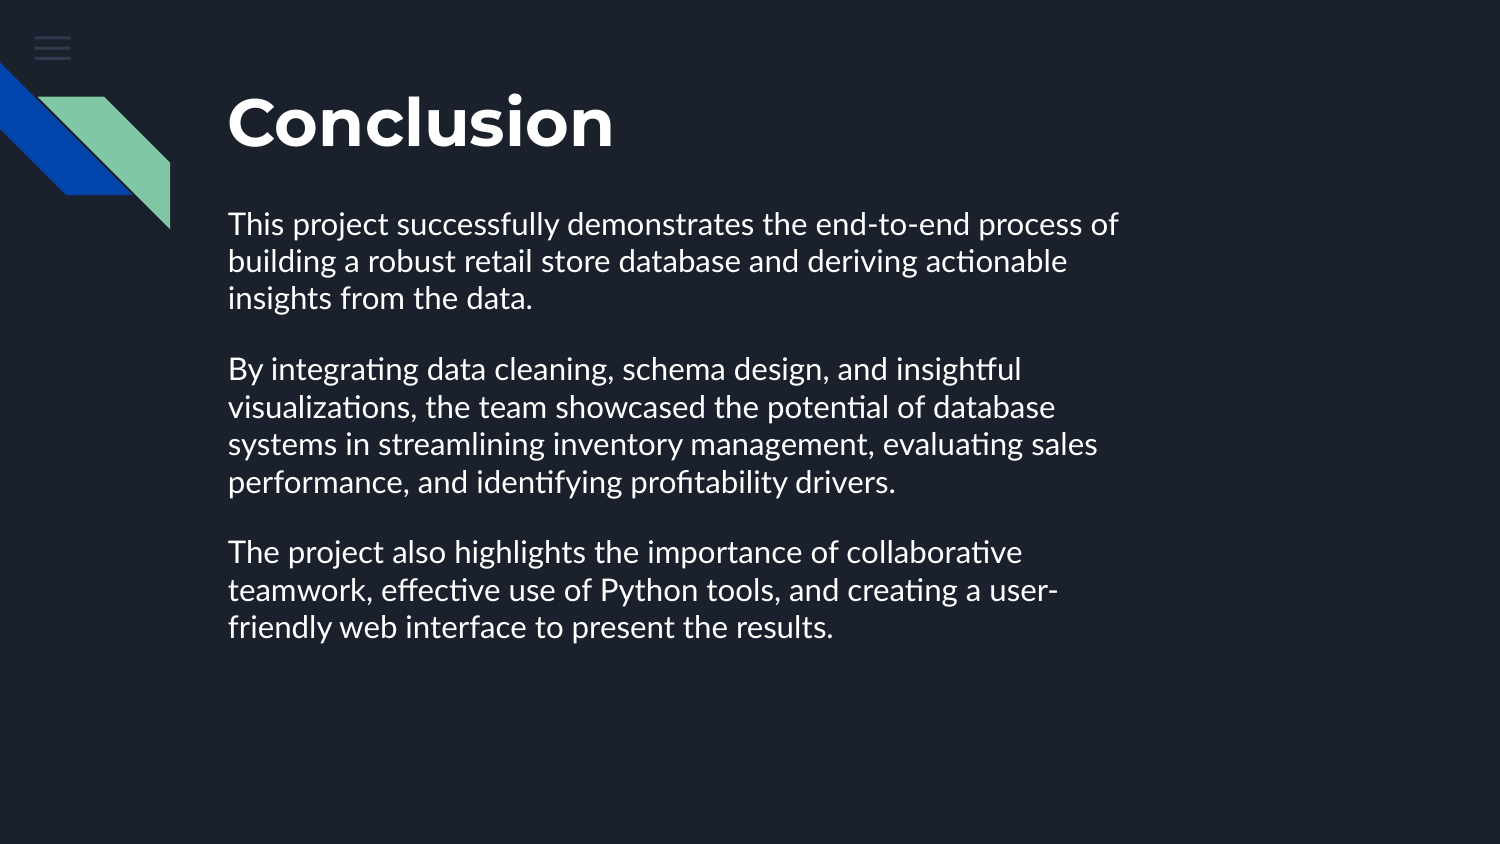

# Conclusion
This project successfully demonstrates the end-to-end process of building a robust retail store database and deriving actionable insights from the data.
By integrating data cleaning, schema design, and insightful visualizations, the team showcased the potential of database systems in streamlining inventory management, evaluating sales performance, and identifying profitability drivers.
The project also highlights the importance of collaborative teamwork, effective use of Python tools, and creating a user-friendly web interface to present the results.